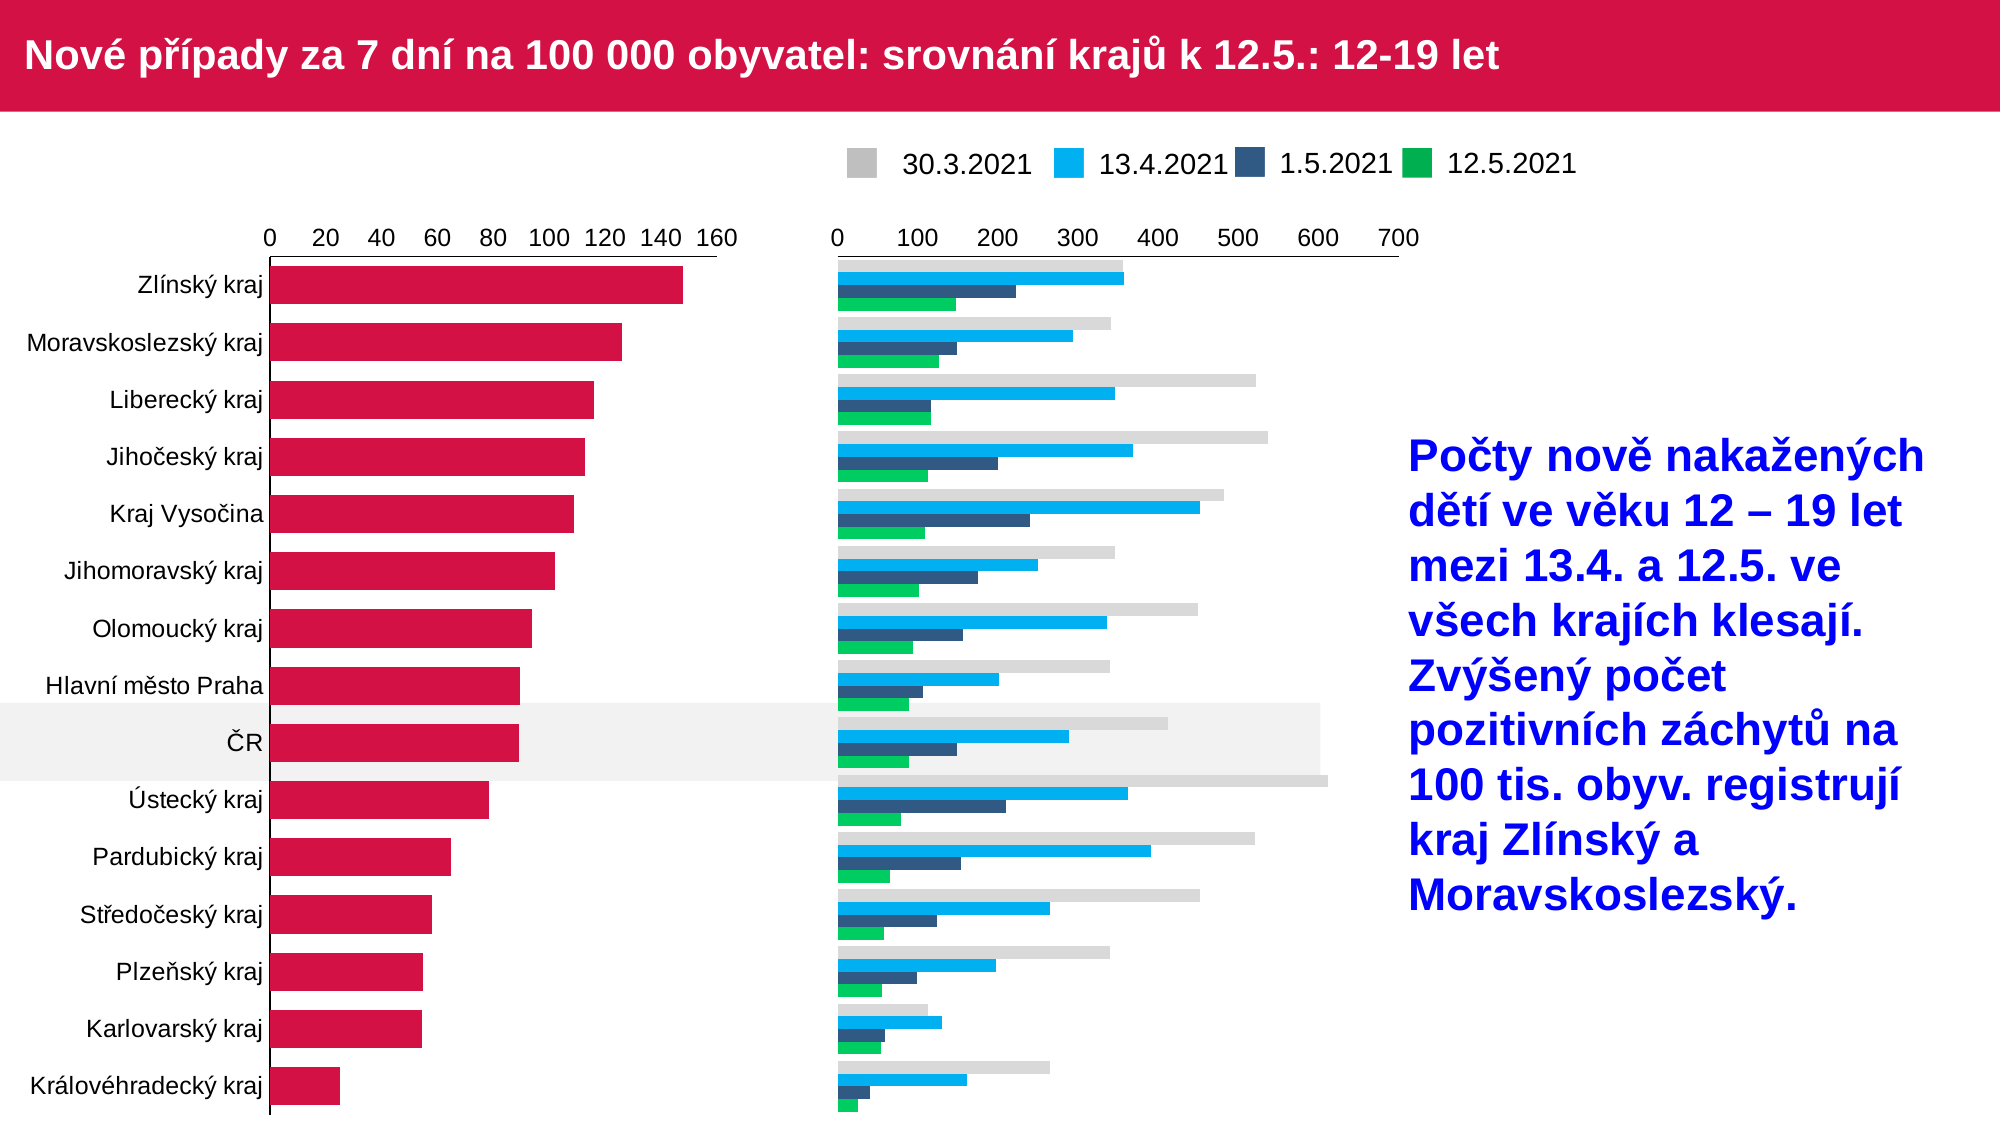

# Nové případy za 7 dní na 100 000 obyvatel: srovnání krajů k 12.5.: 12-19 let
1.5.2021
12.5.2021
30.3.2021
13.4.2021

### Chart

| Category | Series 6 |
|---|---|
| Zlínský kraj | 147.93226027246 |
| Moravskoslezský kraj | 125.976316452506 |
| Liberecký kraj | 116.137595398739 |
| Jihočeský kraj | 112.945941735472 |
| Kraj Vysočina | 108.857001484413 |
| Jihomoravský kraj | 102.088373022037 |
| Olomoucký kraj | 93.881709046601 |
| Hlavní město Praha | 89.475694255005 |
| ČR | 89.07750810712 |
| Ústecký kraj | 78.516467044497 |
| Pardubický kraj | 64.875774905089 |
| Středočeský kraj | 57.858060563775 |
| Plzeňský kraj | 54.810137683065 |
| Karlovarský kraj | 54.445700883695 |
| Královéhradecký kraj | 24.947836342193 |

### Chart

| Category | 30.3 | 13.4 | 1.5 | 08.05.2021 |
|---|---|---|---|---|
| Zlínský kraj | 355.479013490538 | 357.68695767371 | 223.002362500275 | 147.93226027246 |
| Moravskoslezský kraj | 341.185857058872 | 293.944738389182 | 149.071974468799 | 125.976316452506 |
| Liberecký kraj | 522.619179294325 | 345.64760535339 | 116.137595398739 | 116.137595398739 |
| Jihočeský kraj | 537.466895155008 | 368.047982551799 | 200.576413771615 | 112.945941735472 |
| Kraj Vysočina | 482.434438396833 | 452.74616526472 | 239.980207817911 | 108.857001484413 |
| Jihomoravský kraj | 346.212743292128 | 249.672651412592 | 175.325684103064 | 102.088373022037 |
| Olomoucký kraj | 449.433713520963 | 335.577172762319 | 155.803687353934 | 93.881709046601 |
| Hlavní město Praha | 340.444104970265 | 201.865895575317 | 105.843199301653 | 89.475694255005 |
| ČR | 411.701771823989 | 289.175718728575 | 148.502050799088 | 89.07750810712 |
| Ústecký kraj | 612.428442947079 | 362.603320532769 | 209.85310282802 | 78.516467044497 |
| Pardubický kraj | 521.409005718679 | 391.657455908501 | 153.77961458984 | 64.875774905089 |
| Středočeský kraj | 451.803384696542 | 265.466395527912 | 124.224659445753 | 57.858060563775 |
| Plzeňský kraj | 339.822853635008 | 197.316495659037 | 98.658247829518 | 54.810137683065 |
| Karlovarský kraj | 113.079532604598 | 129.832055953427 | 58.633831720902 | 54.445700883695 |
| Královéhradecký kraj | 265.354259276059 | 161.026943663249 | 40.823732196316 | 24.947836342193 |
Počty nově nakažených dětí ve věku 12 – 19 let mezi 13.4. a 12.5. ve všech krajích klesají. Zvýšený počet pozitivních záchytů na 100 tis. obyv. registrují kraj Zlínský a Moravskoslezský.